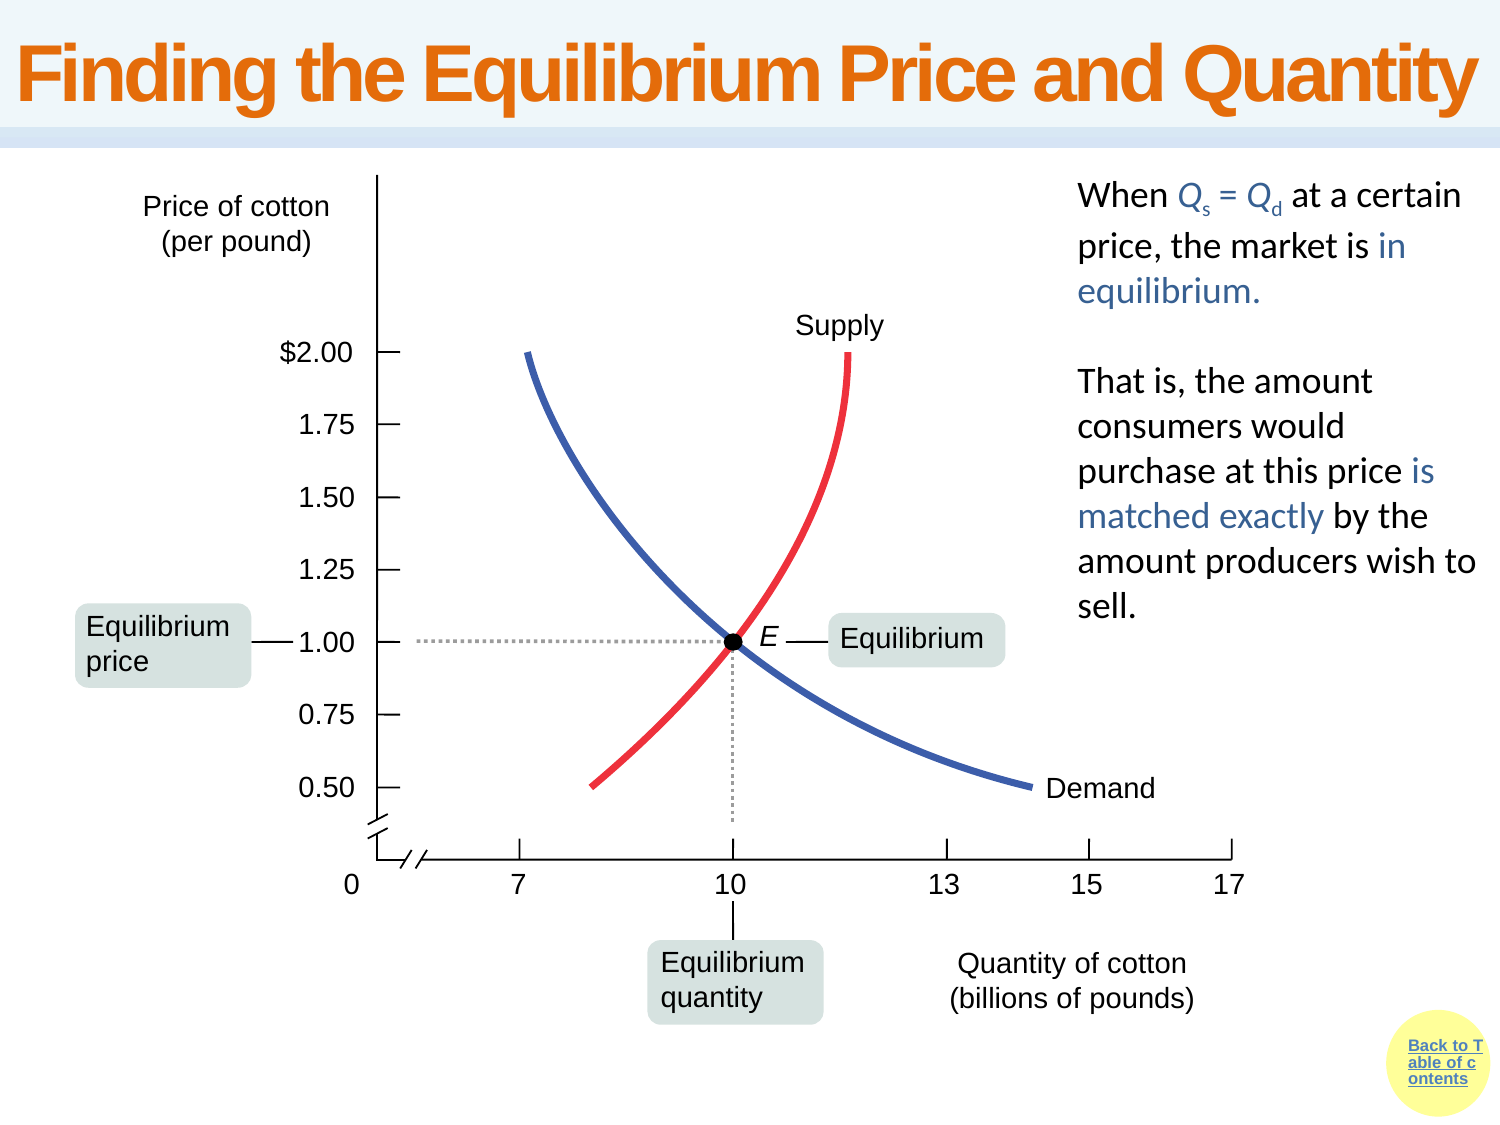

# Finding the Equilibrium Price and Quantity
When Qs = Qd at a certain price, the market is in equilibrium.

That is, the amount consumers would purchase at this price is matched exactly by the amount producers wish to sell.

Price of cotton (per pound)
Supply
$2.00

1.75

1.50

1.25

Equilibrium price

Equilibrium

E
1.00

0.75

0.50
Demand

0
7
10
13
15
17

Equilibrium quantity
Quantity of cotton (billions of pounds)